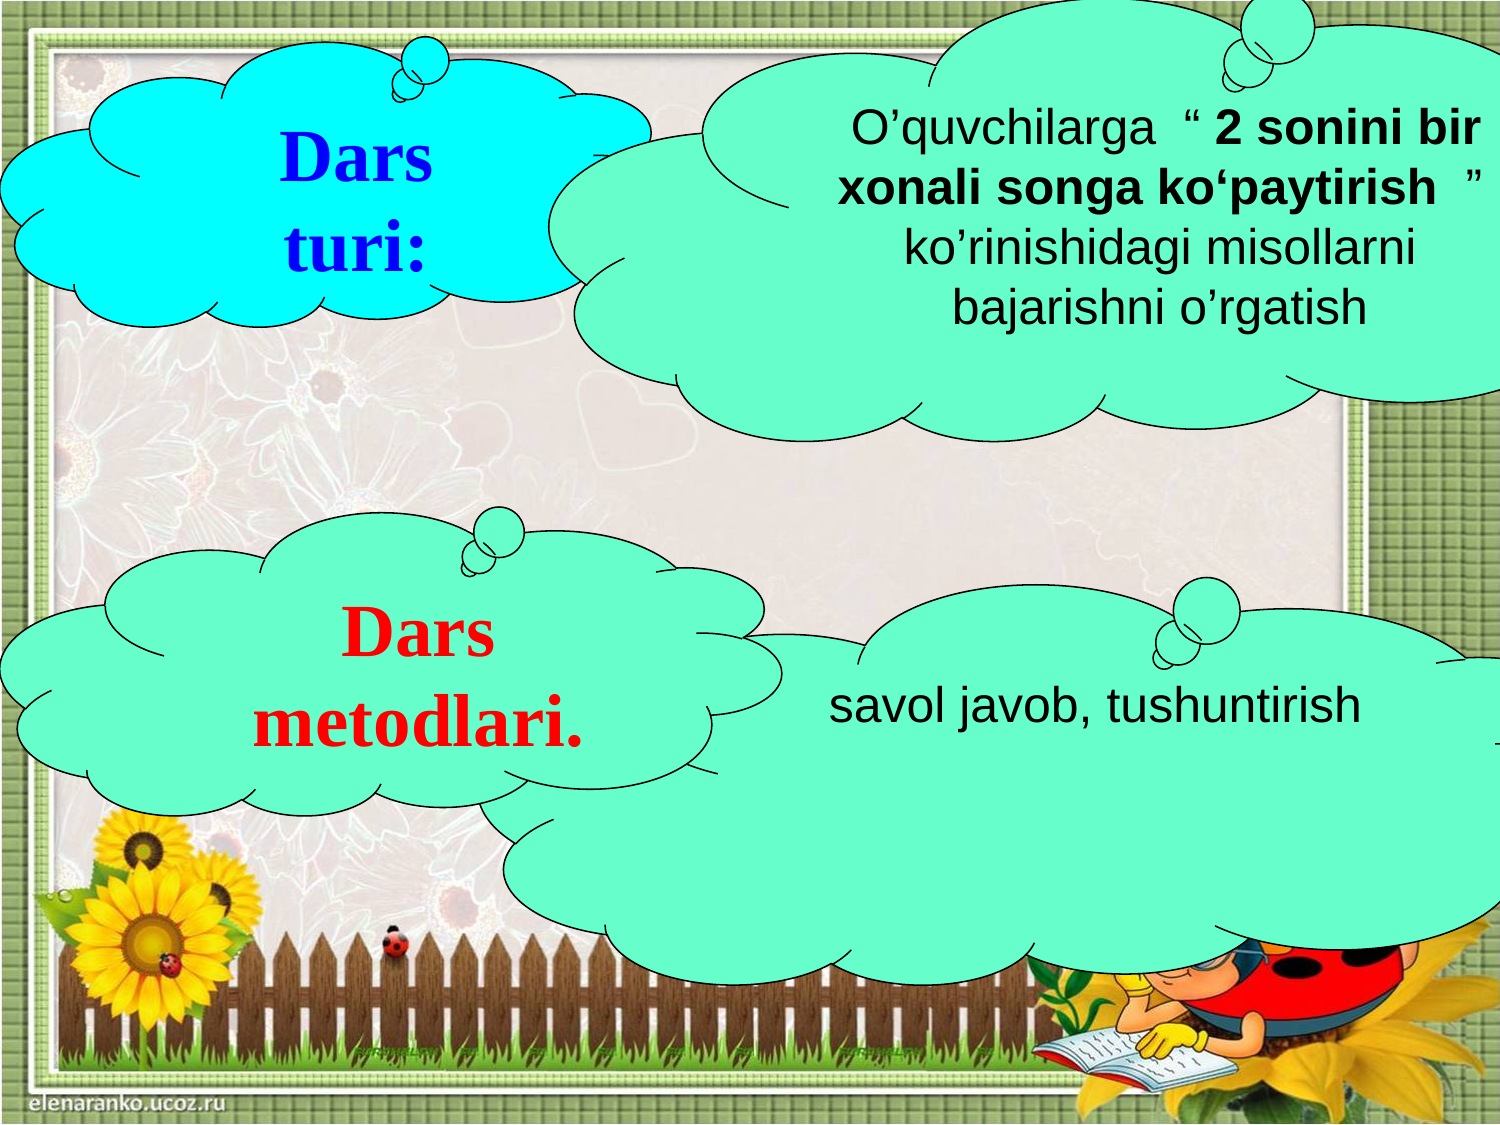

O’quvchilarga  “ 2 sonini bir xonali songa ko‘paytirish  ” ko’rinishidagi misollarni bajarishni o’rgatish

Dars
turi:
Dars
metodlari.
 savol javob, tushuntirish